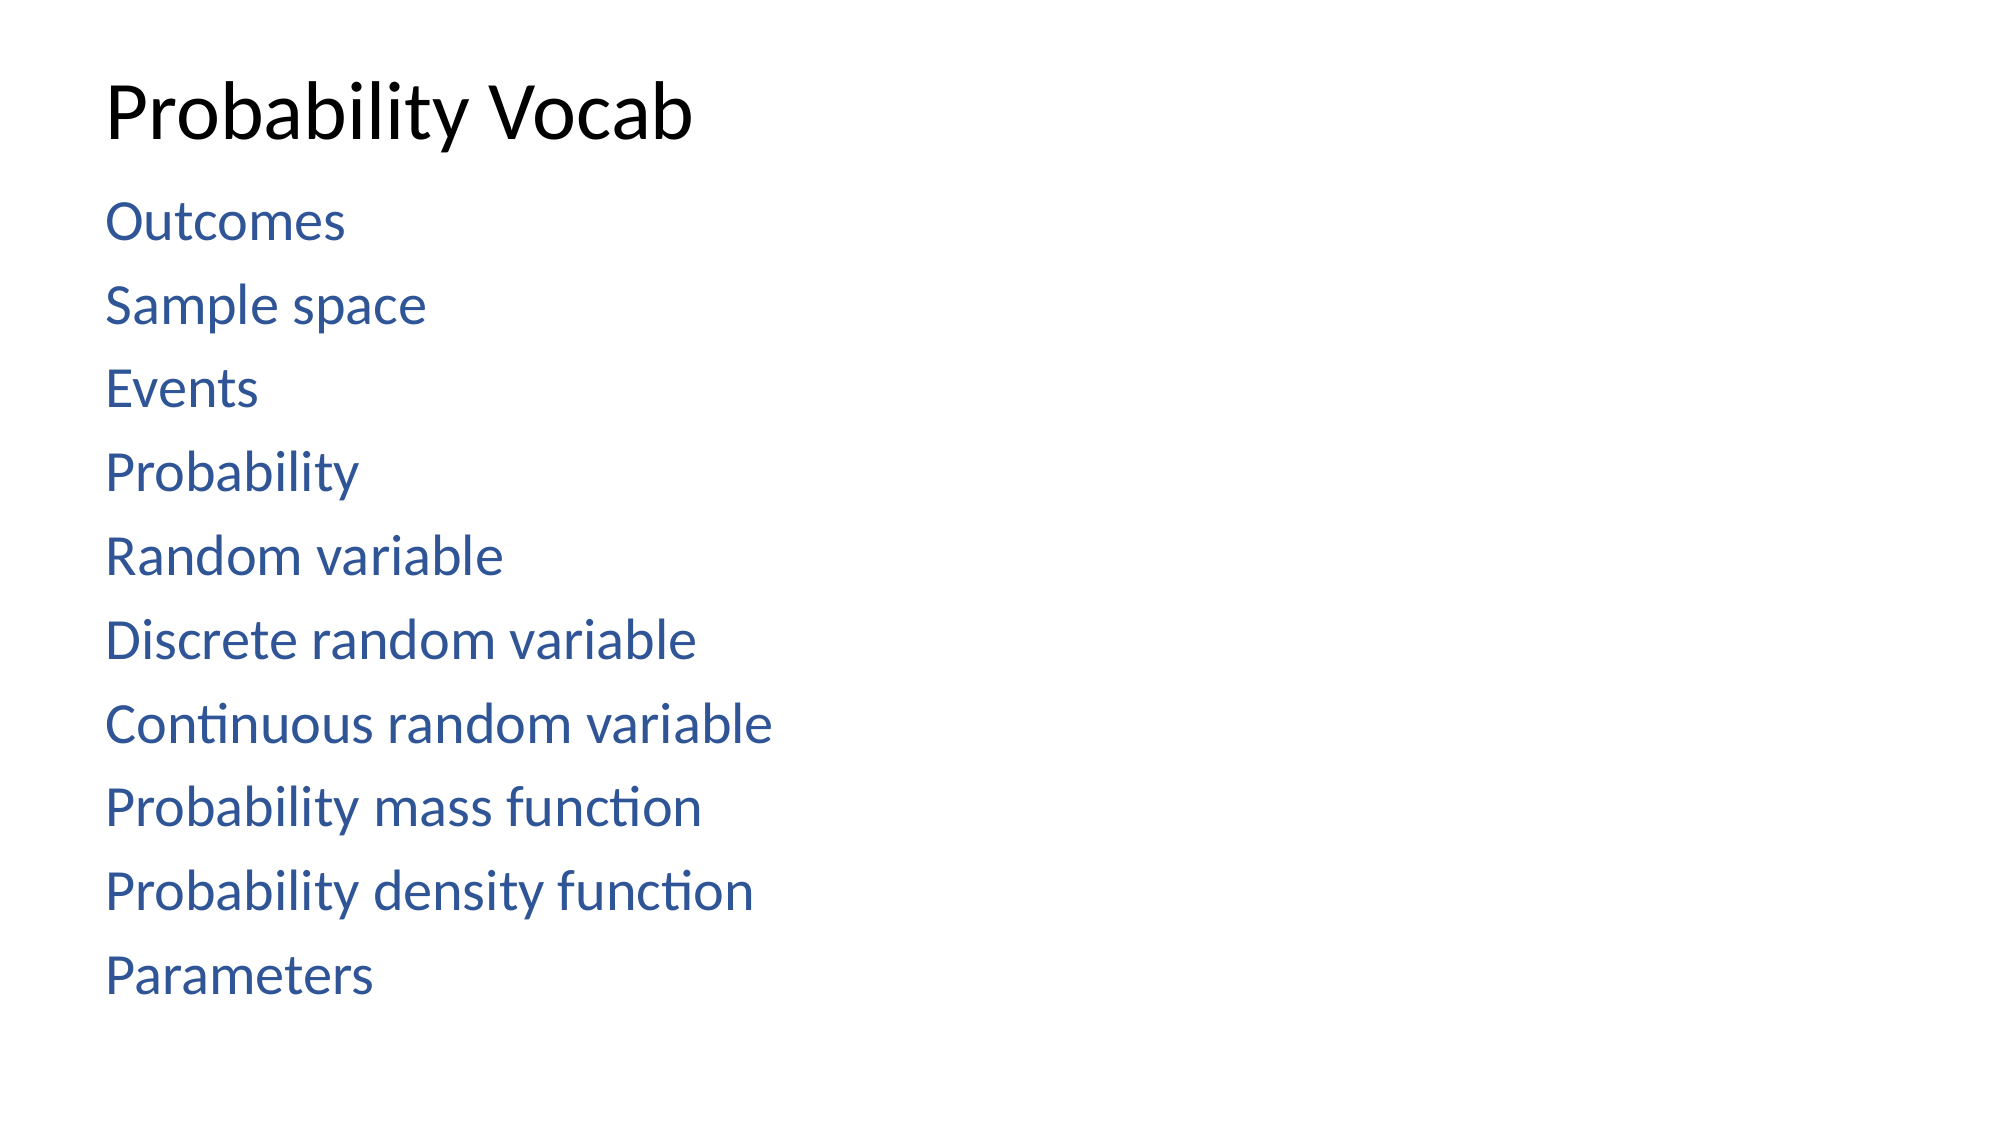

# Probability Vocab
Outcomes
Sample space
Events
Probability
Random variable
Discrete random variable
Continuous random variable
Probability mass function
Probability density function
Parameters